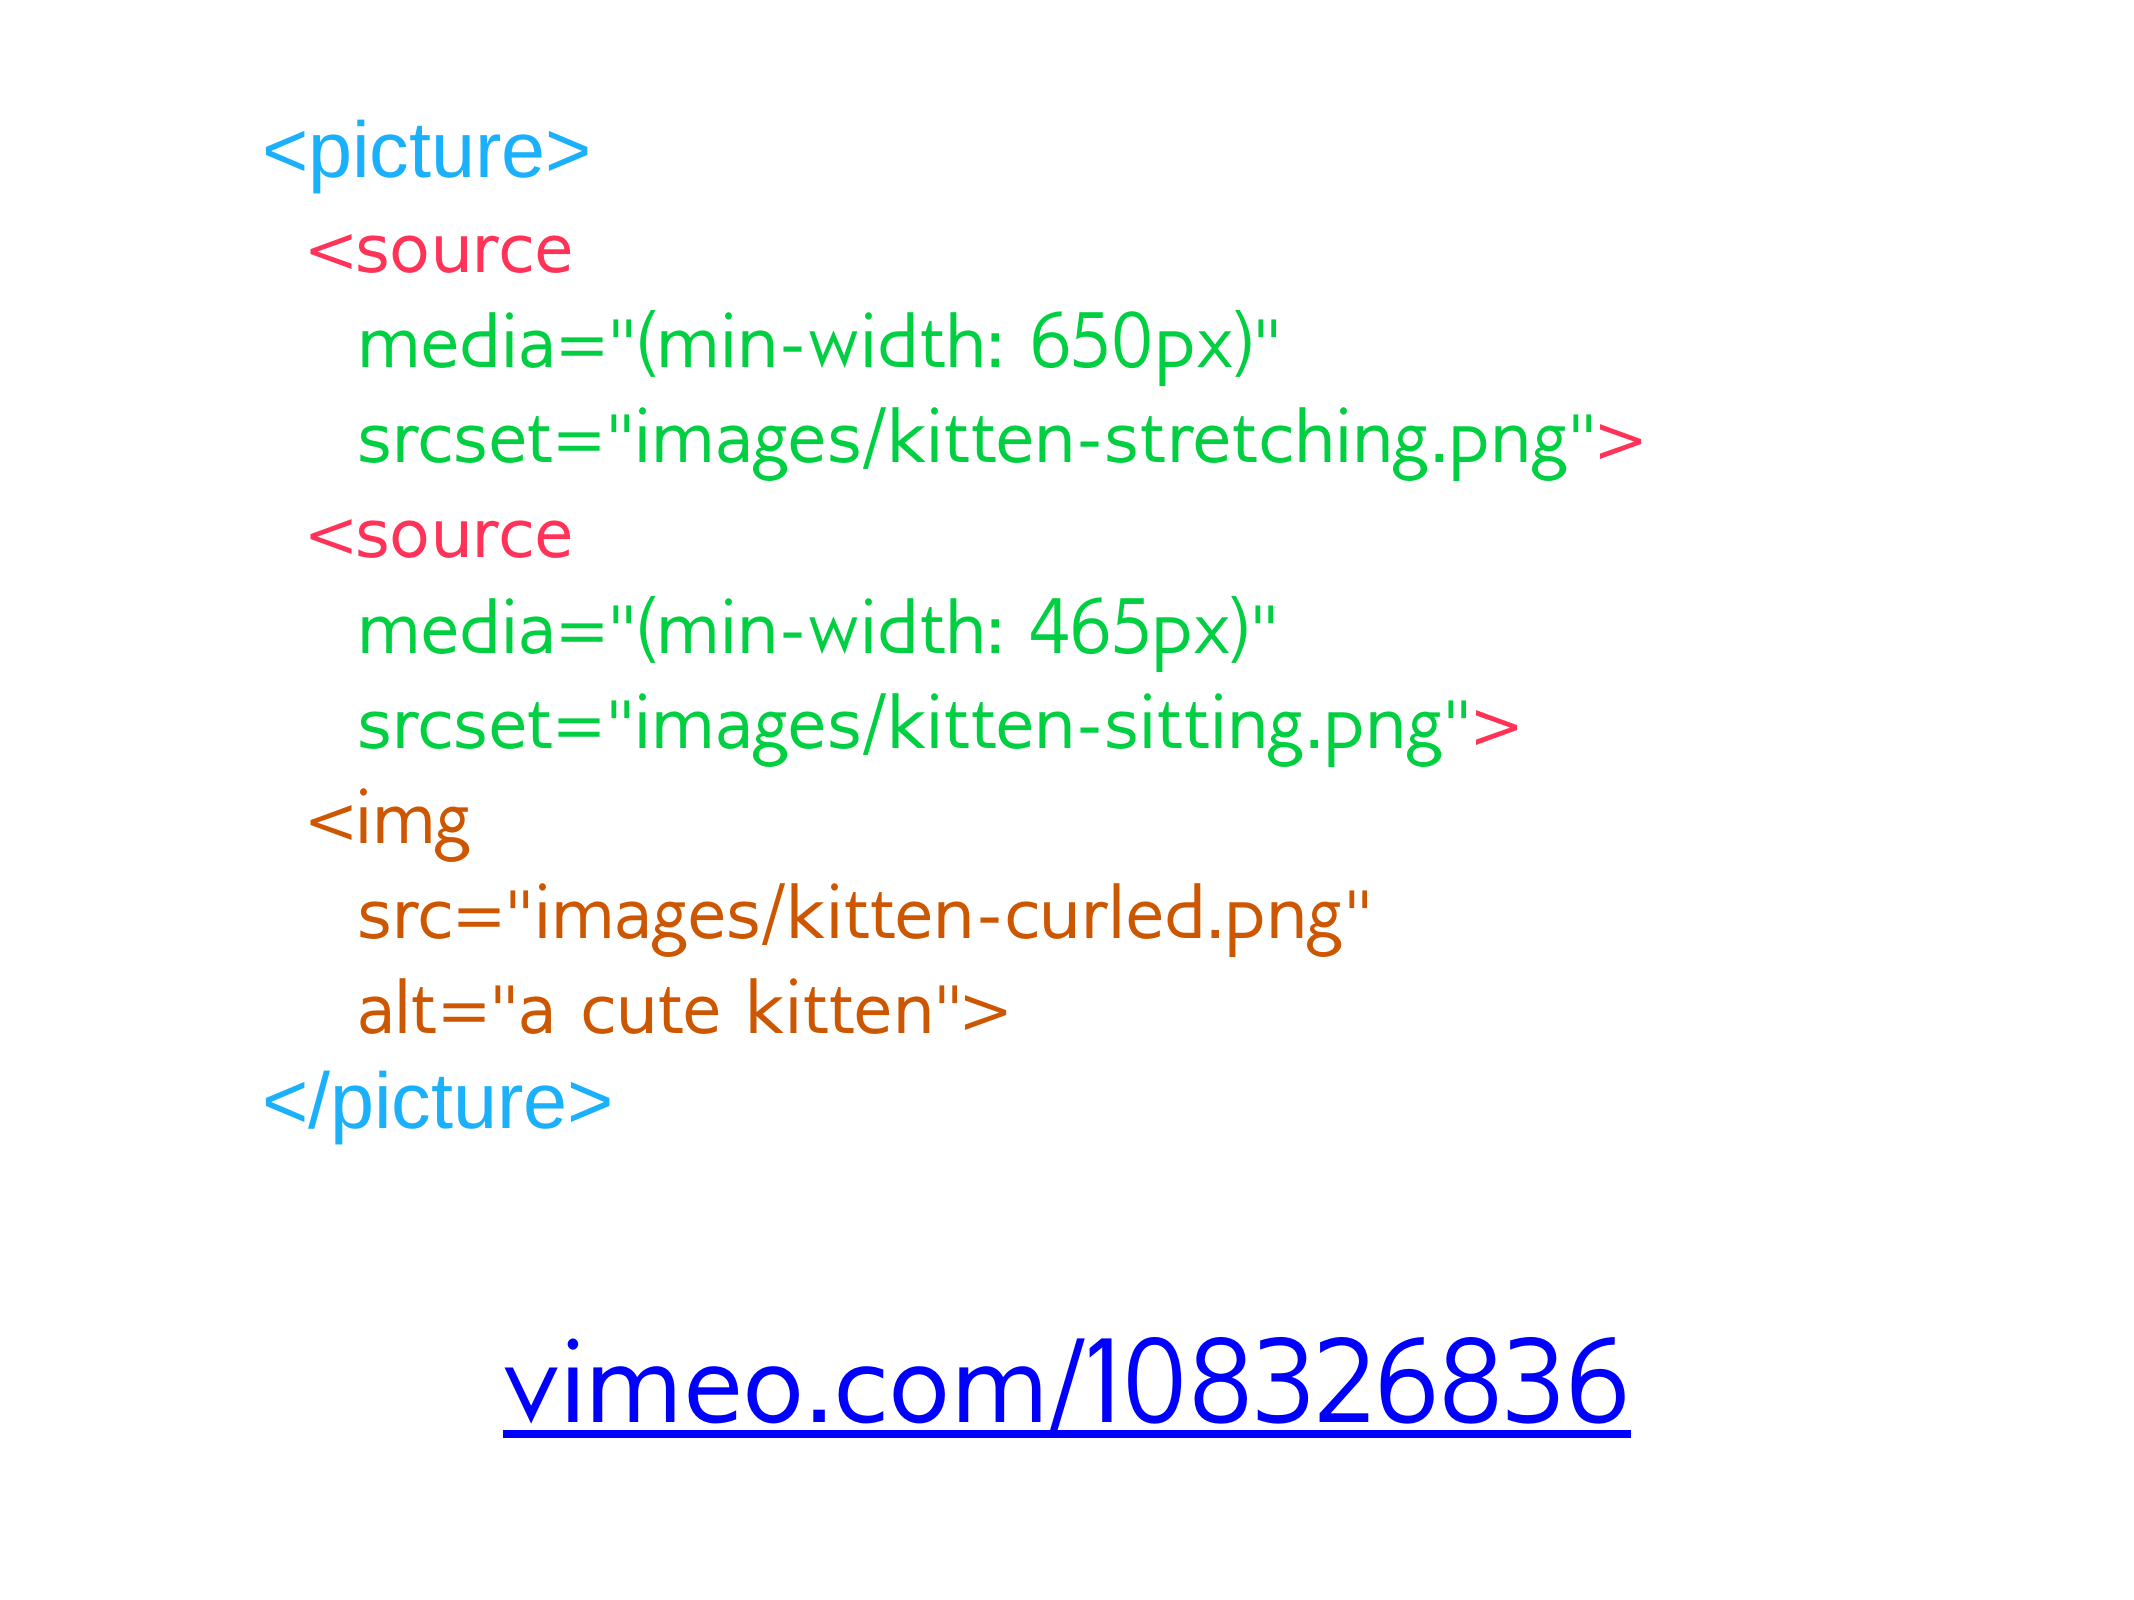

<picture>
  <source
    media="(min-width: 650px)"
    srcset="images/kitten-stretching.png">
  <source
    media="(min-width: 465px)"
    srcset="images/kitten-sitting.png">
  <img
    src="images/kitten-curled.png"
    alt="a cute kitten">
</picture>
vimeo.com/108326836